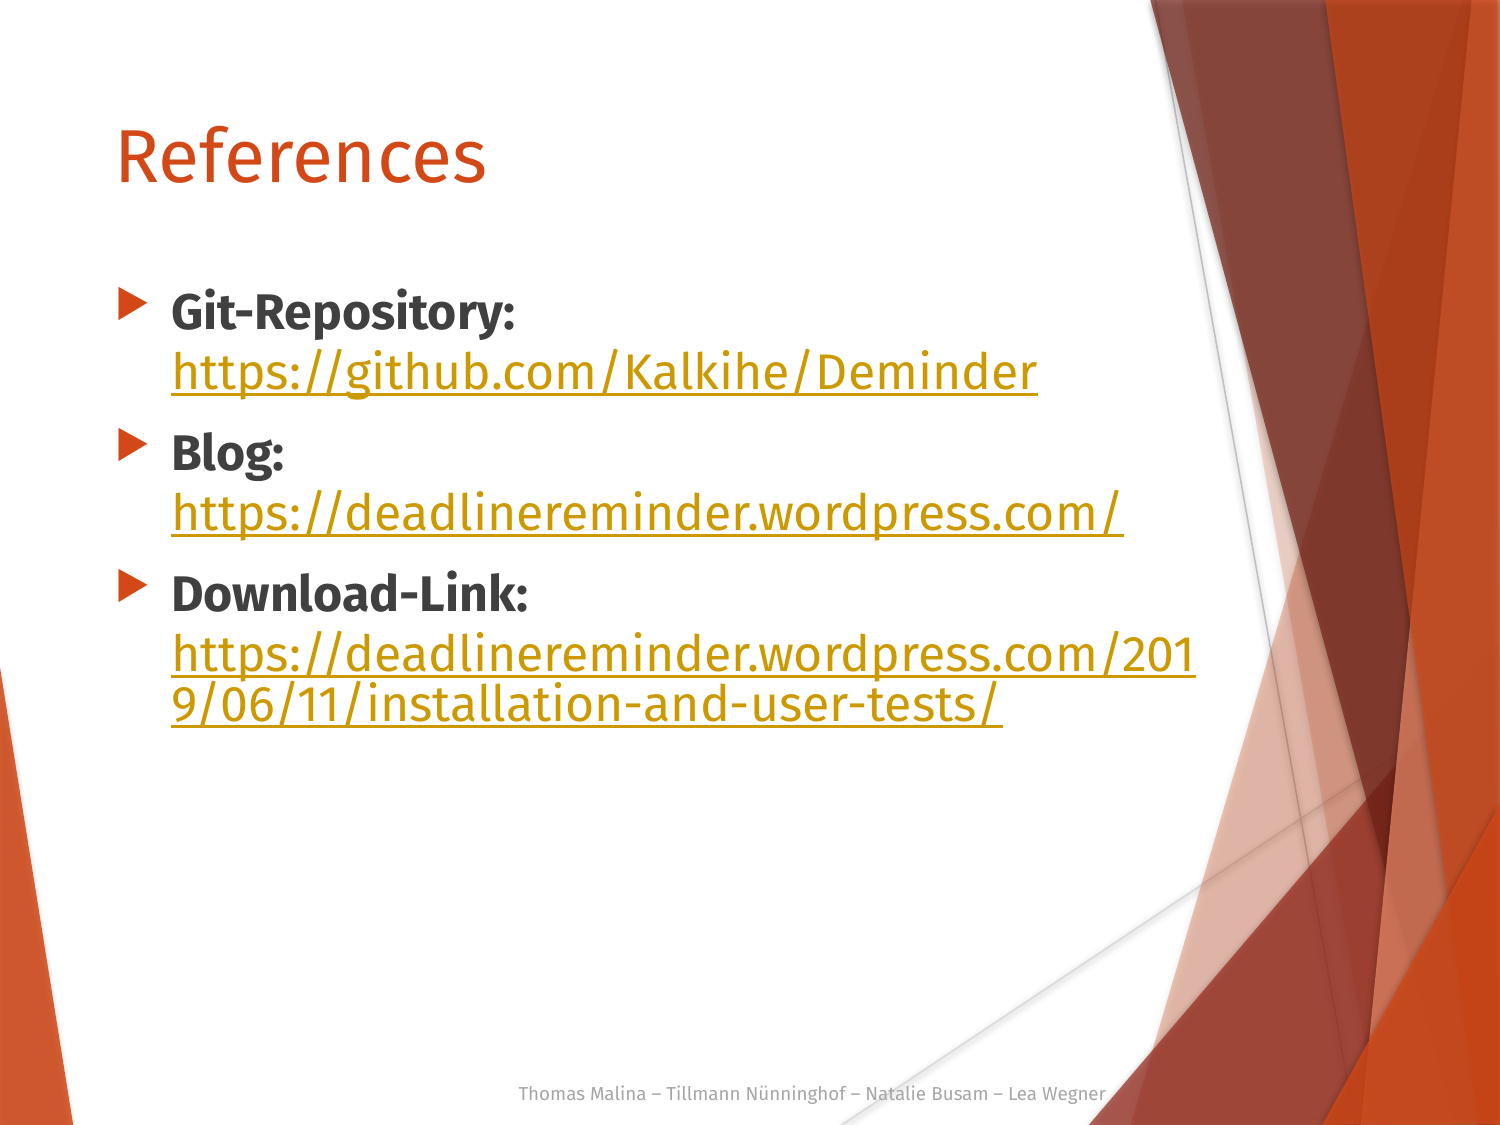

References
Git-Repository: https://github.com/Kalkihe/Deminder
Blog: https://deadlinereminder.wordpress.com/
Download-Link: https://deadlinereminder.wordpress.com/2019/06/11/installation-and-user-tests/
Thomas Malina – Tillmann Nünninghof – Natalie Busam – Lea Wegner